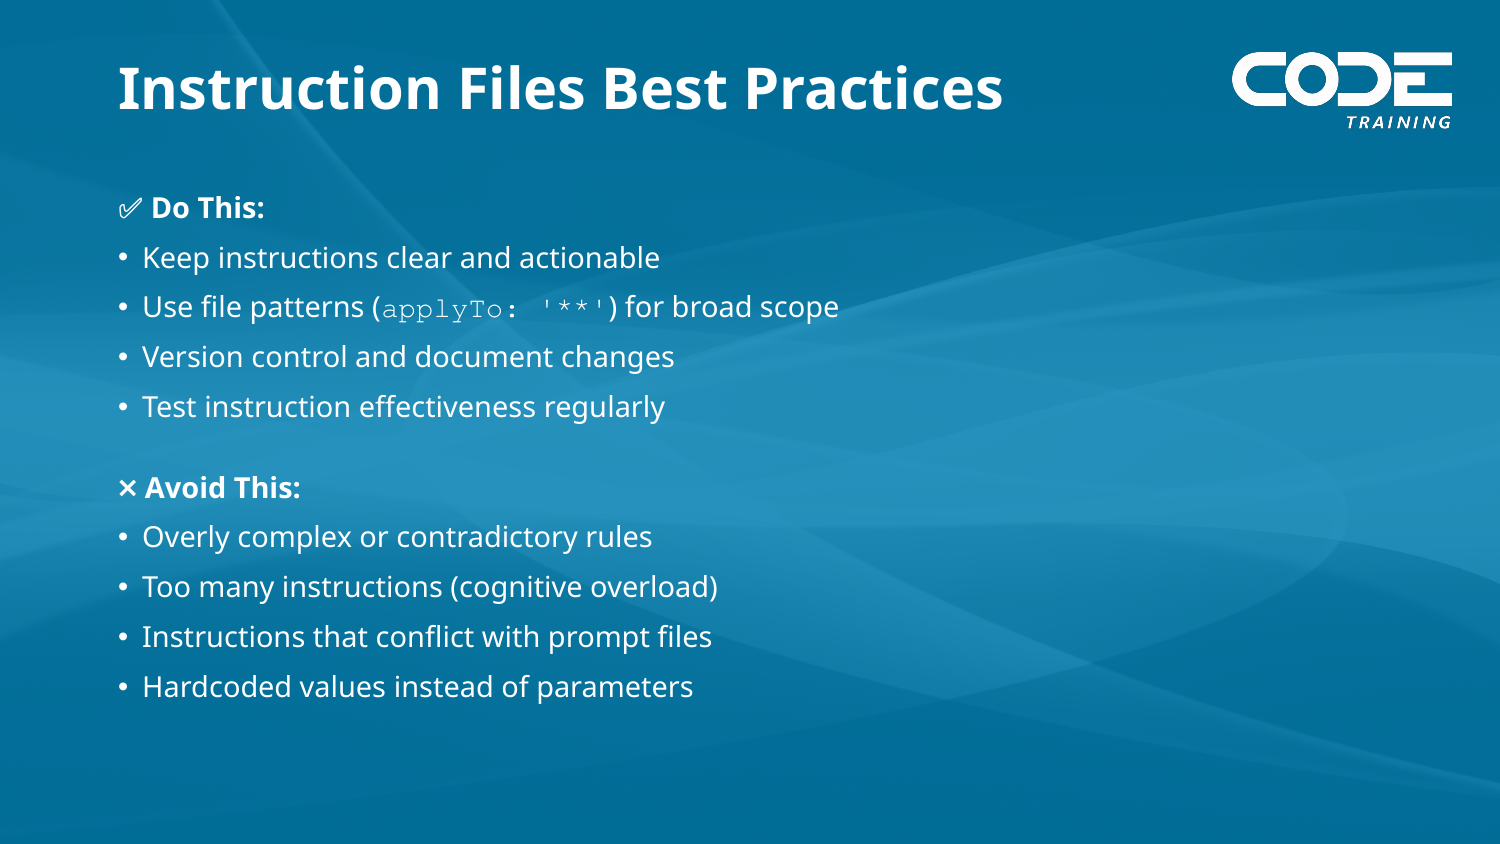

# Instruction Files Best Practices
✅ Do This:
Keep instructions clear and actionable
Use file patterns (applyTo: '**') for broad scope
Version control and document changes
Test instruction effectiveness regularly
❌ Avoid This:
Overly complex or contradictory rules
Too many instructions (cognitive overload)
Instructions that conflict with prompt files
Hardcoded values instead of parameters